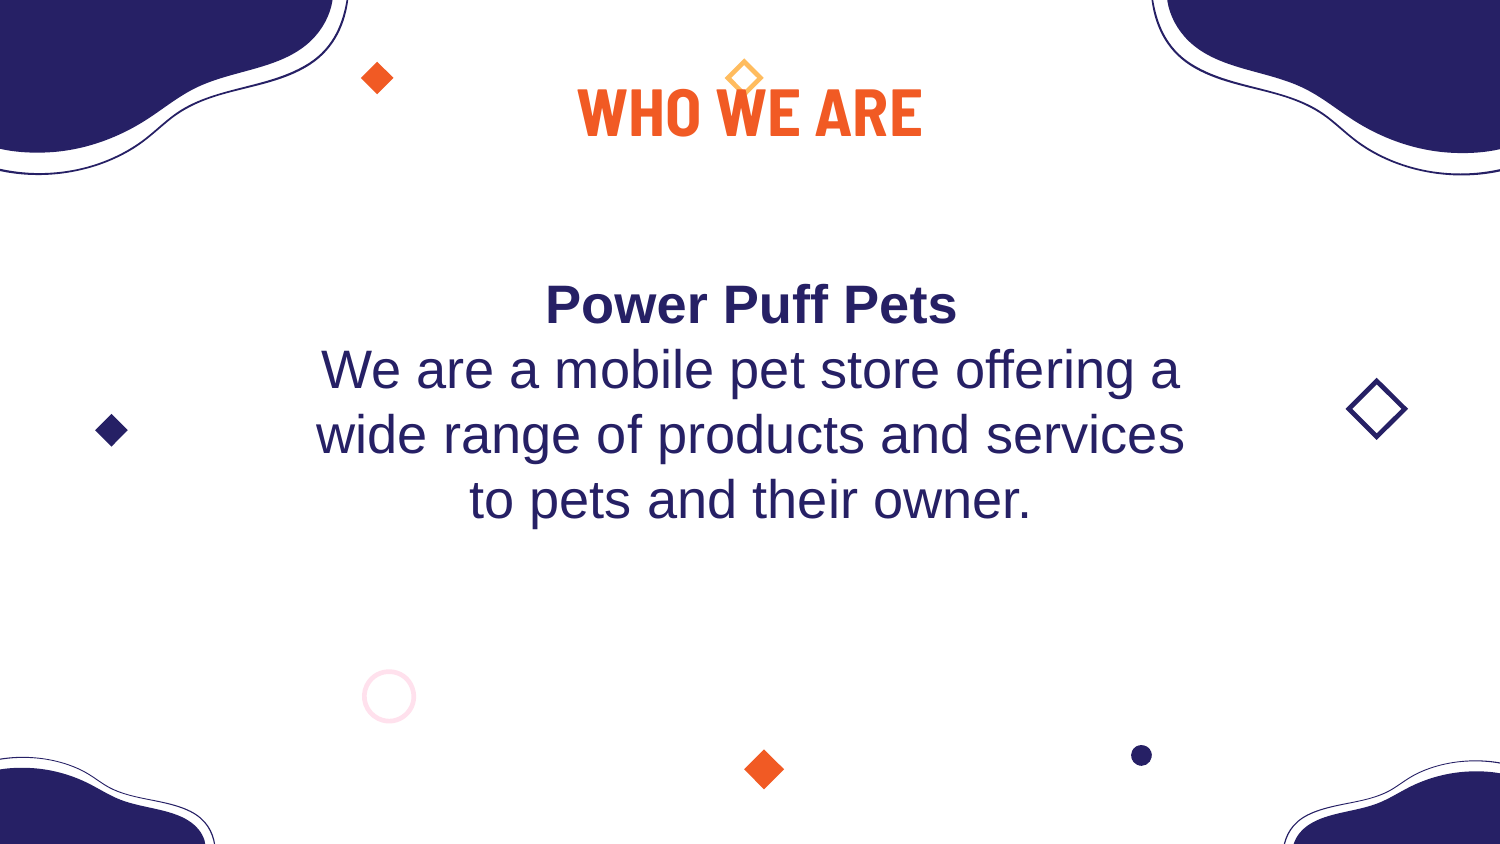

WHO WE ARE
Power Puff Pets
We are a mobile pet store offering a wide range of products and services to pets and their owner.